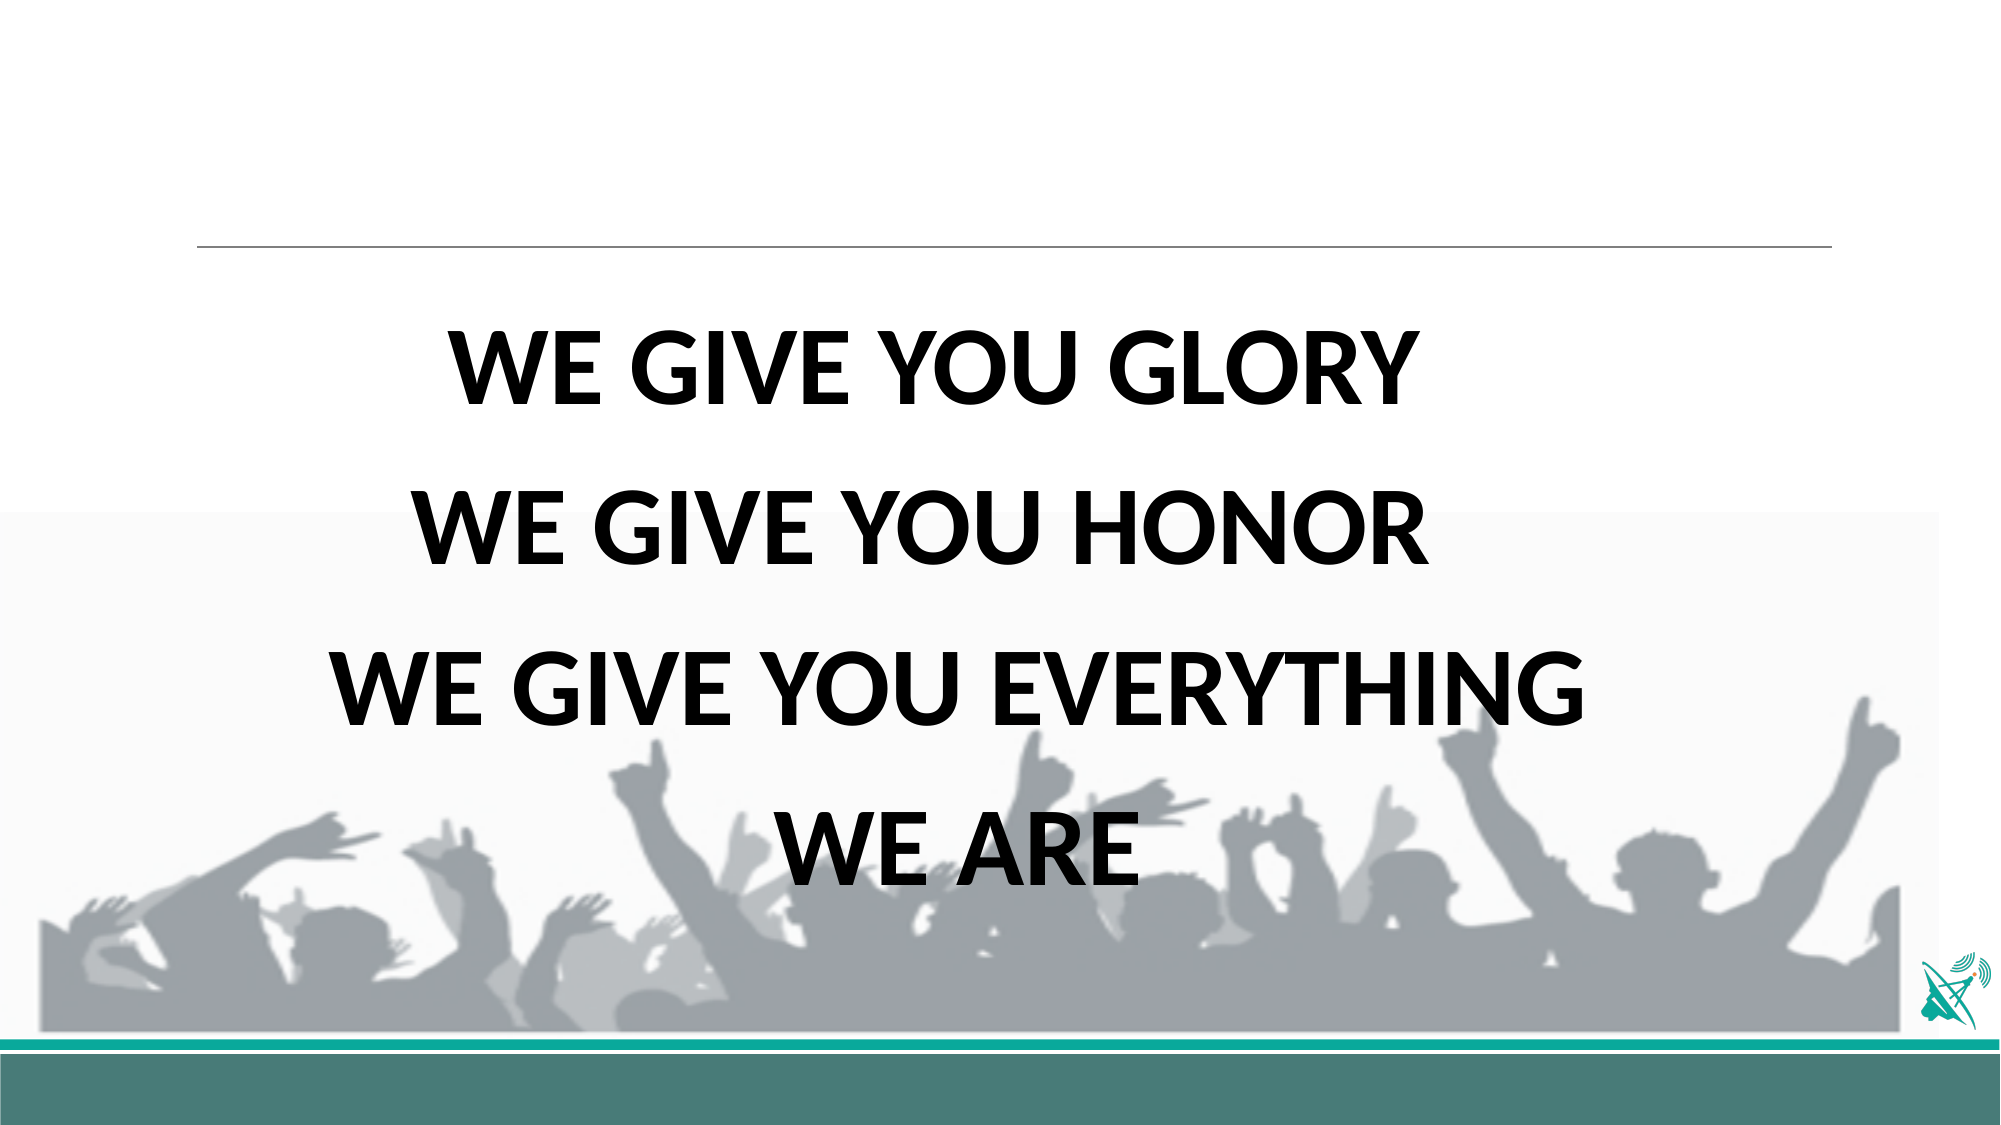

#

WE GIVE YOU GLORY
WE GIVE YOU HONOR
WE GIVE YOU EVERYTHING
WE ARE